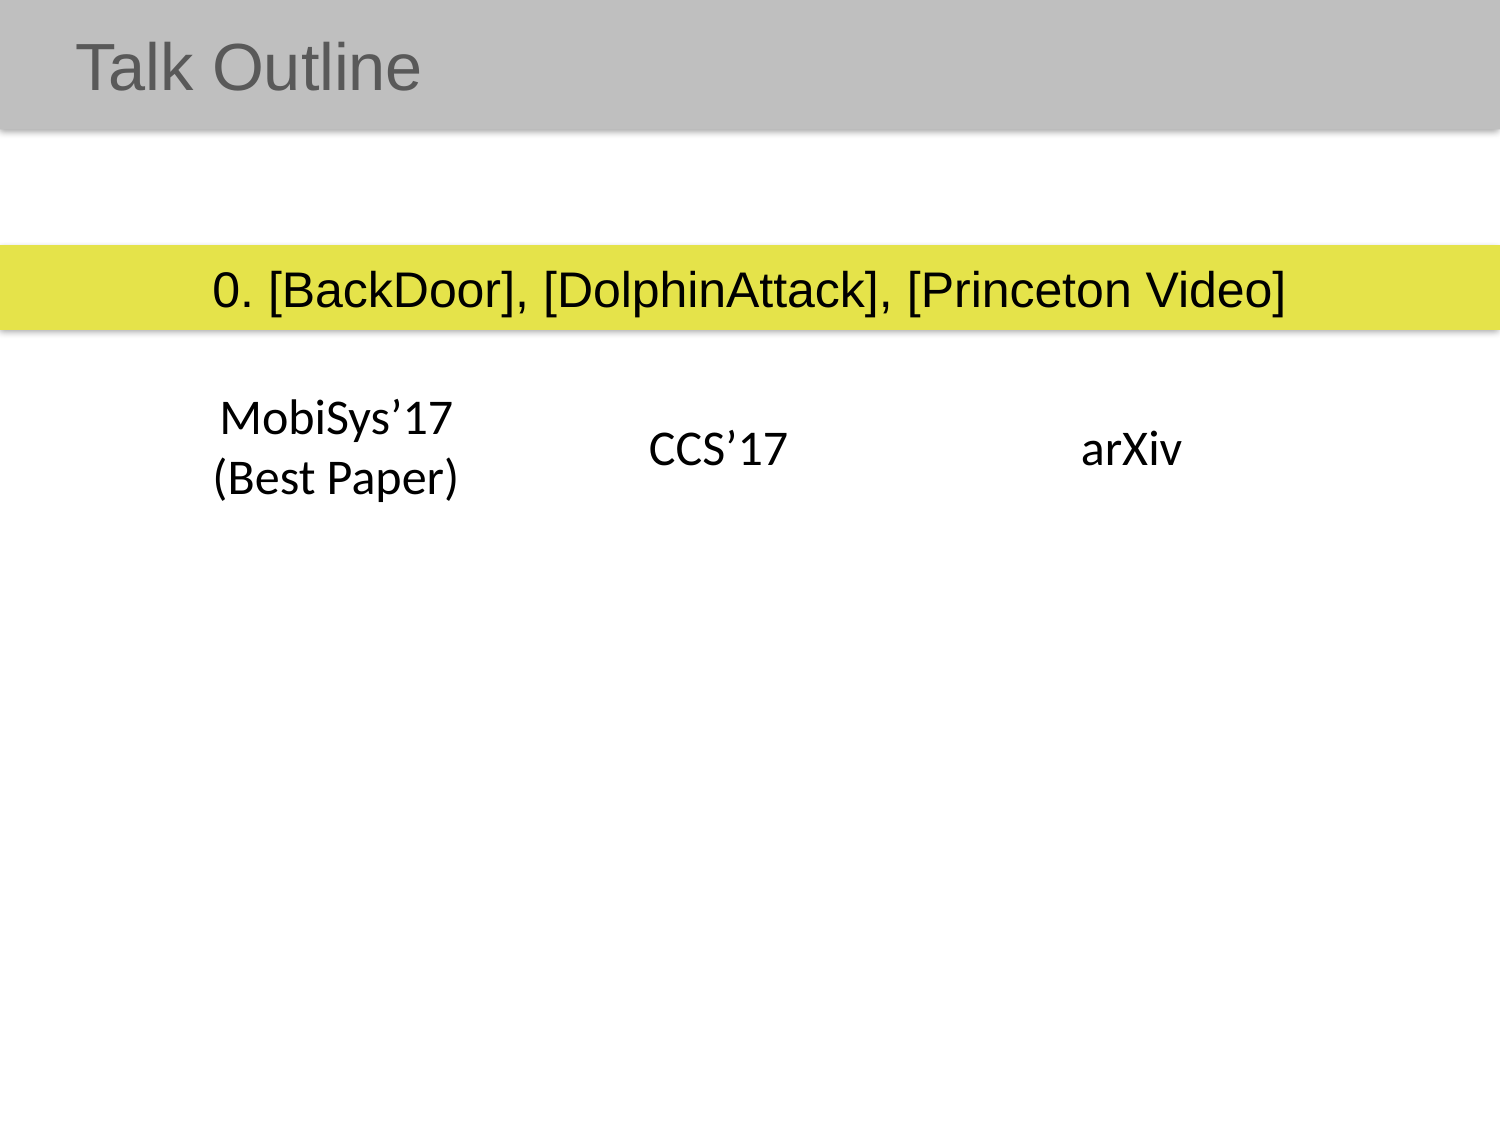

Talk Outline

0. [BackDoor], [DolphinAttack], [Princeton Video]
MobiSys’17
(Best Paper)
CCS’17
arXiv